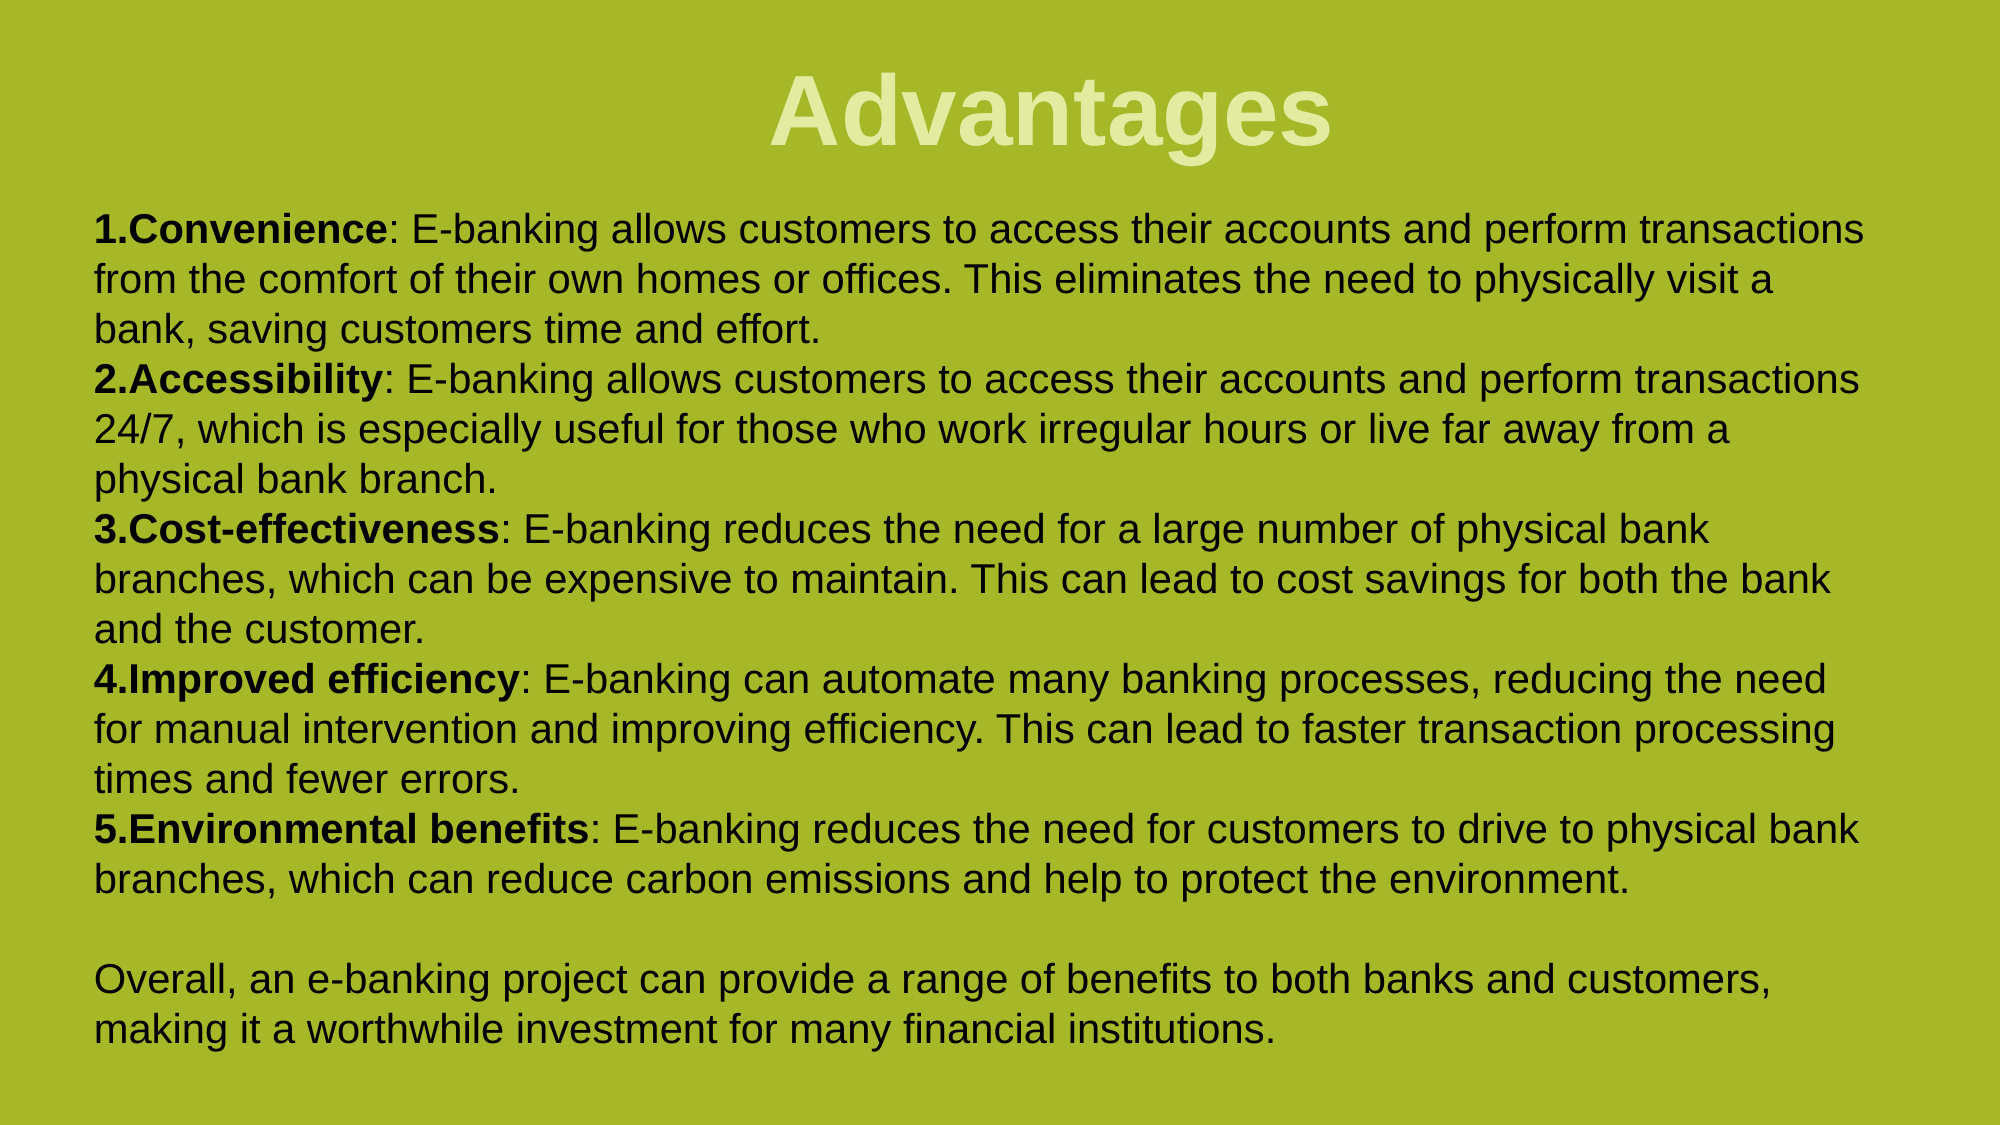

Advantages
Convenience: E-banking allows customers to access their accounts and perform transactions from the comfort of their own homes or offices. This eliminates the need to physically visit a bank, saving customers time and effort.
Accessibility: E-banking allows customers to access their accounts and perform transactions 24/7, which is especially useful for those who work irregular hours or live far away from a physical bank branch.
Cost-effectiveness: E-banking reduces the need for a large number of physical bank branches, which can be expensive to maintain. This can lead to cost savings for both the bank and the customer.
Improved efficiency: E-banking can automate many banking processes, reducing the need for manual intervention and improving efficiency. This can lead to faster transaction processing times and fewer errors.
Environmental benefits: E-banking reduces the need for customers to drive to physical bank branches, which can reduce carbon emissions and help to protect the environment.

Overall, an e-banking project can provide a range of benefits to both banks and customers, making it a worthwhile investment for many financial institutions.